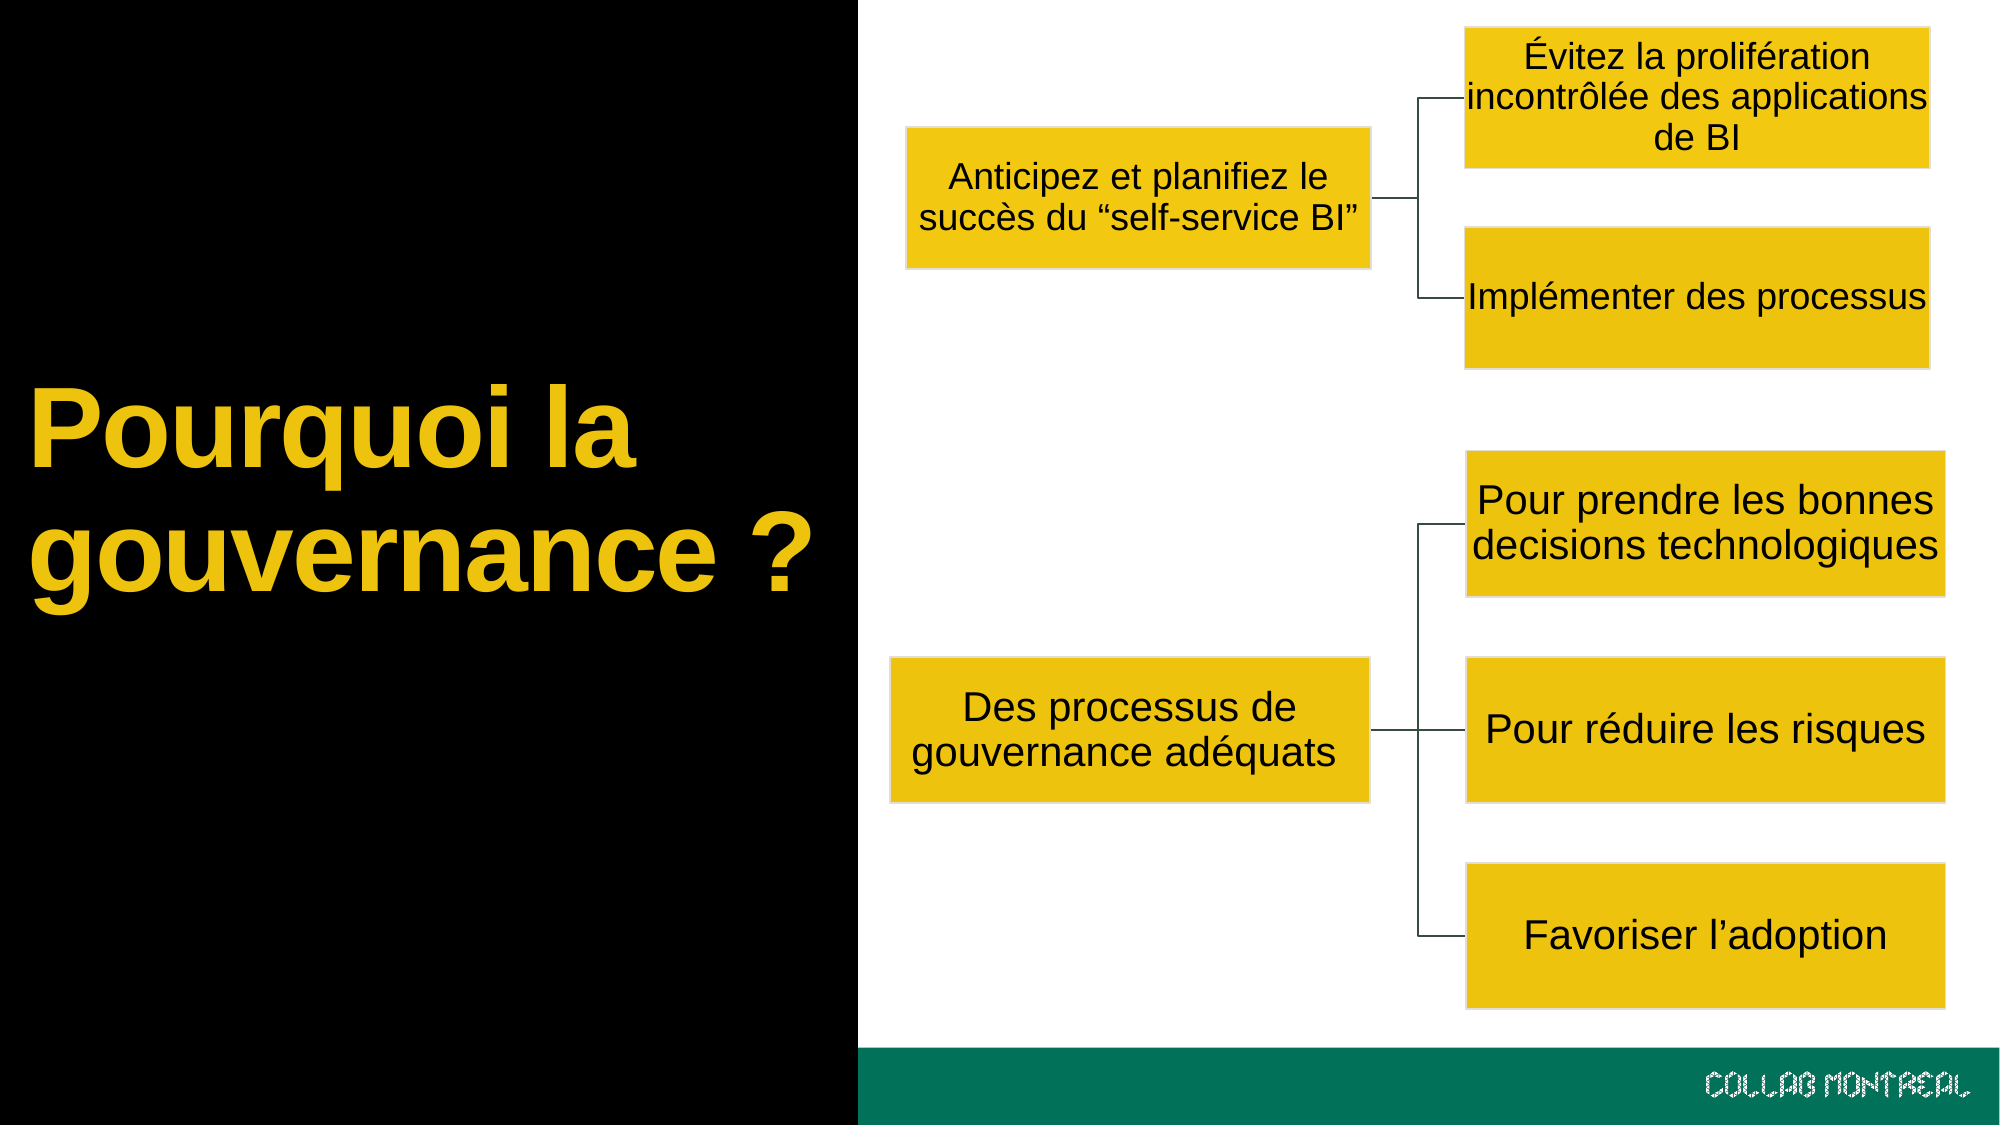

Anticipez et planifiez le succès du “self-service BI”
Évitez la prolifération incontrôlée des applications de BI
Implémenter des processus

Des processus de gouvernance adéquats
Pour prendre les bonnes decisions technologiques
Pour réduire les risques
Favoriser l’adoption

# Pourquoi la gouvernance ?